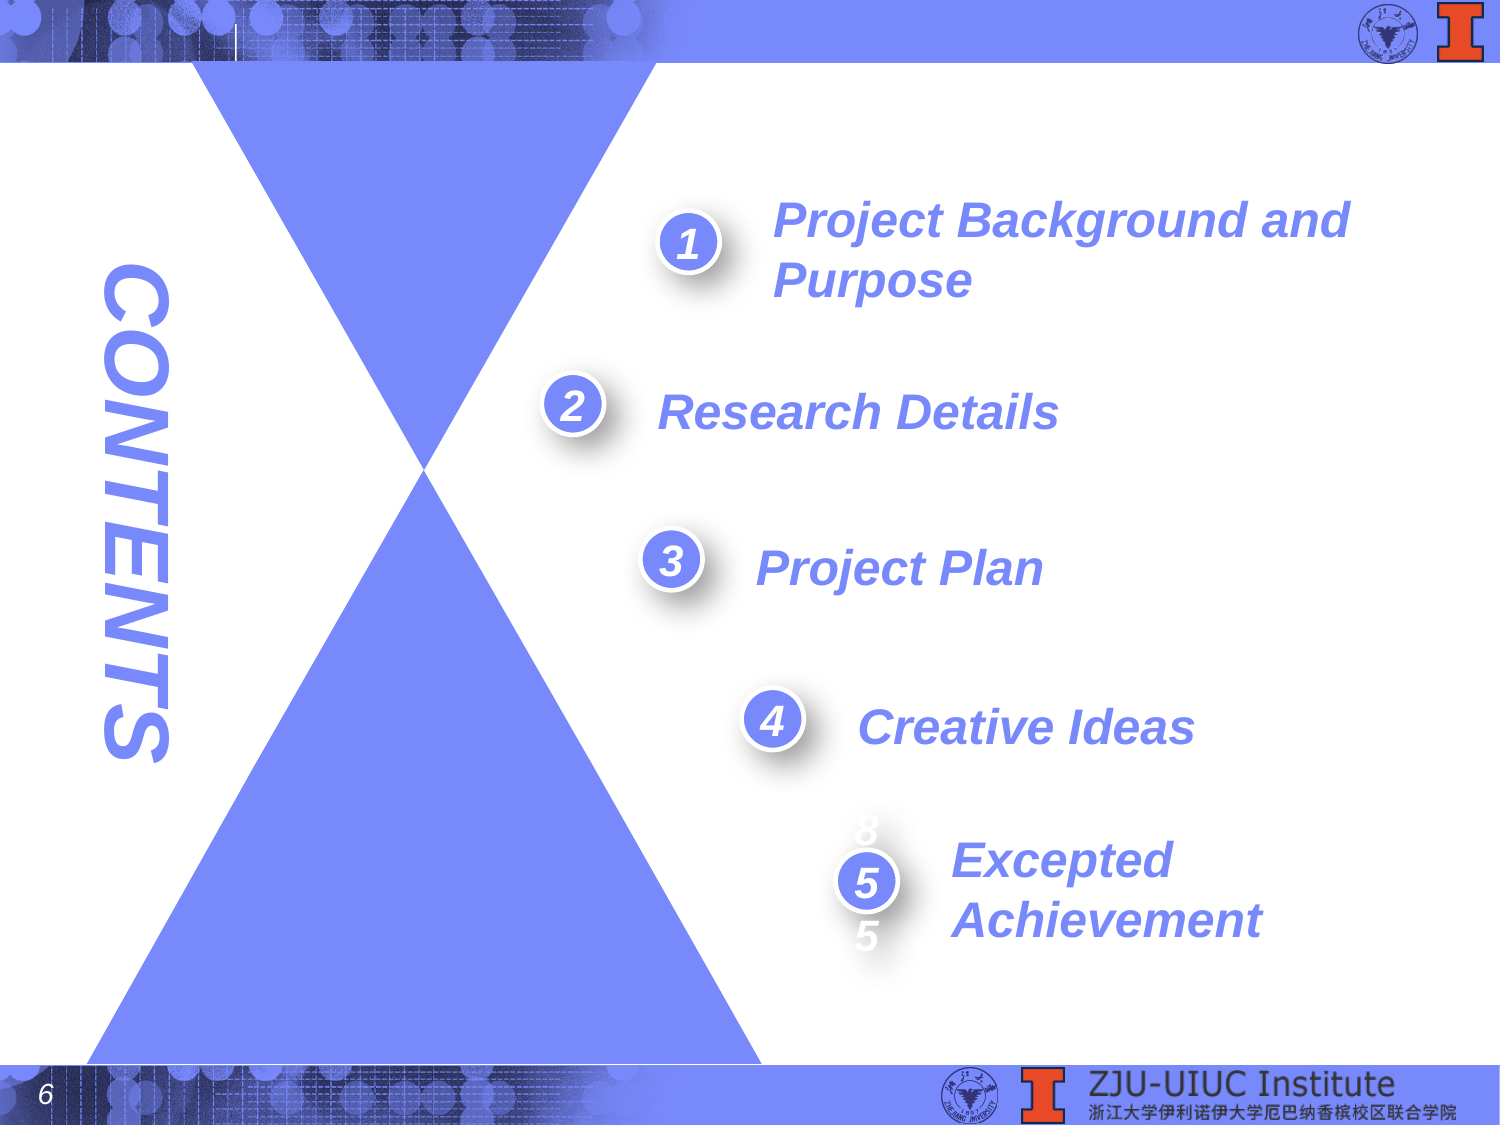

Project Background and Purpose
1
2
Research Details
CONTENTS

3
Project Plan
4
Creative Ideas
Excepted
Achievement
855